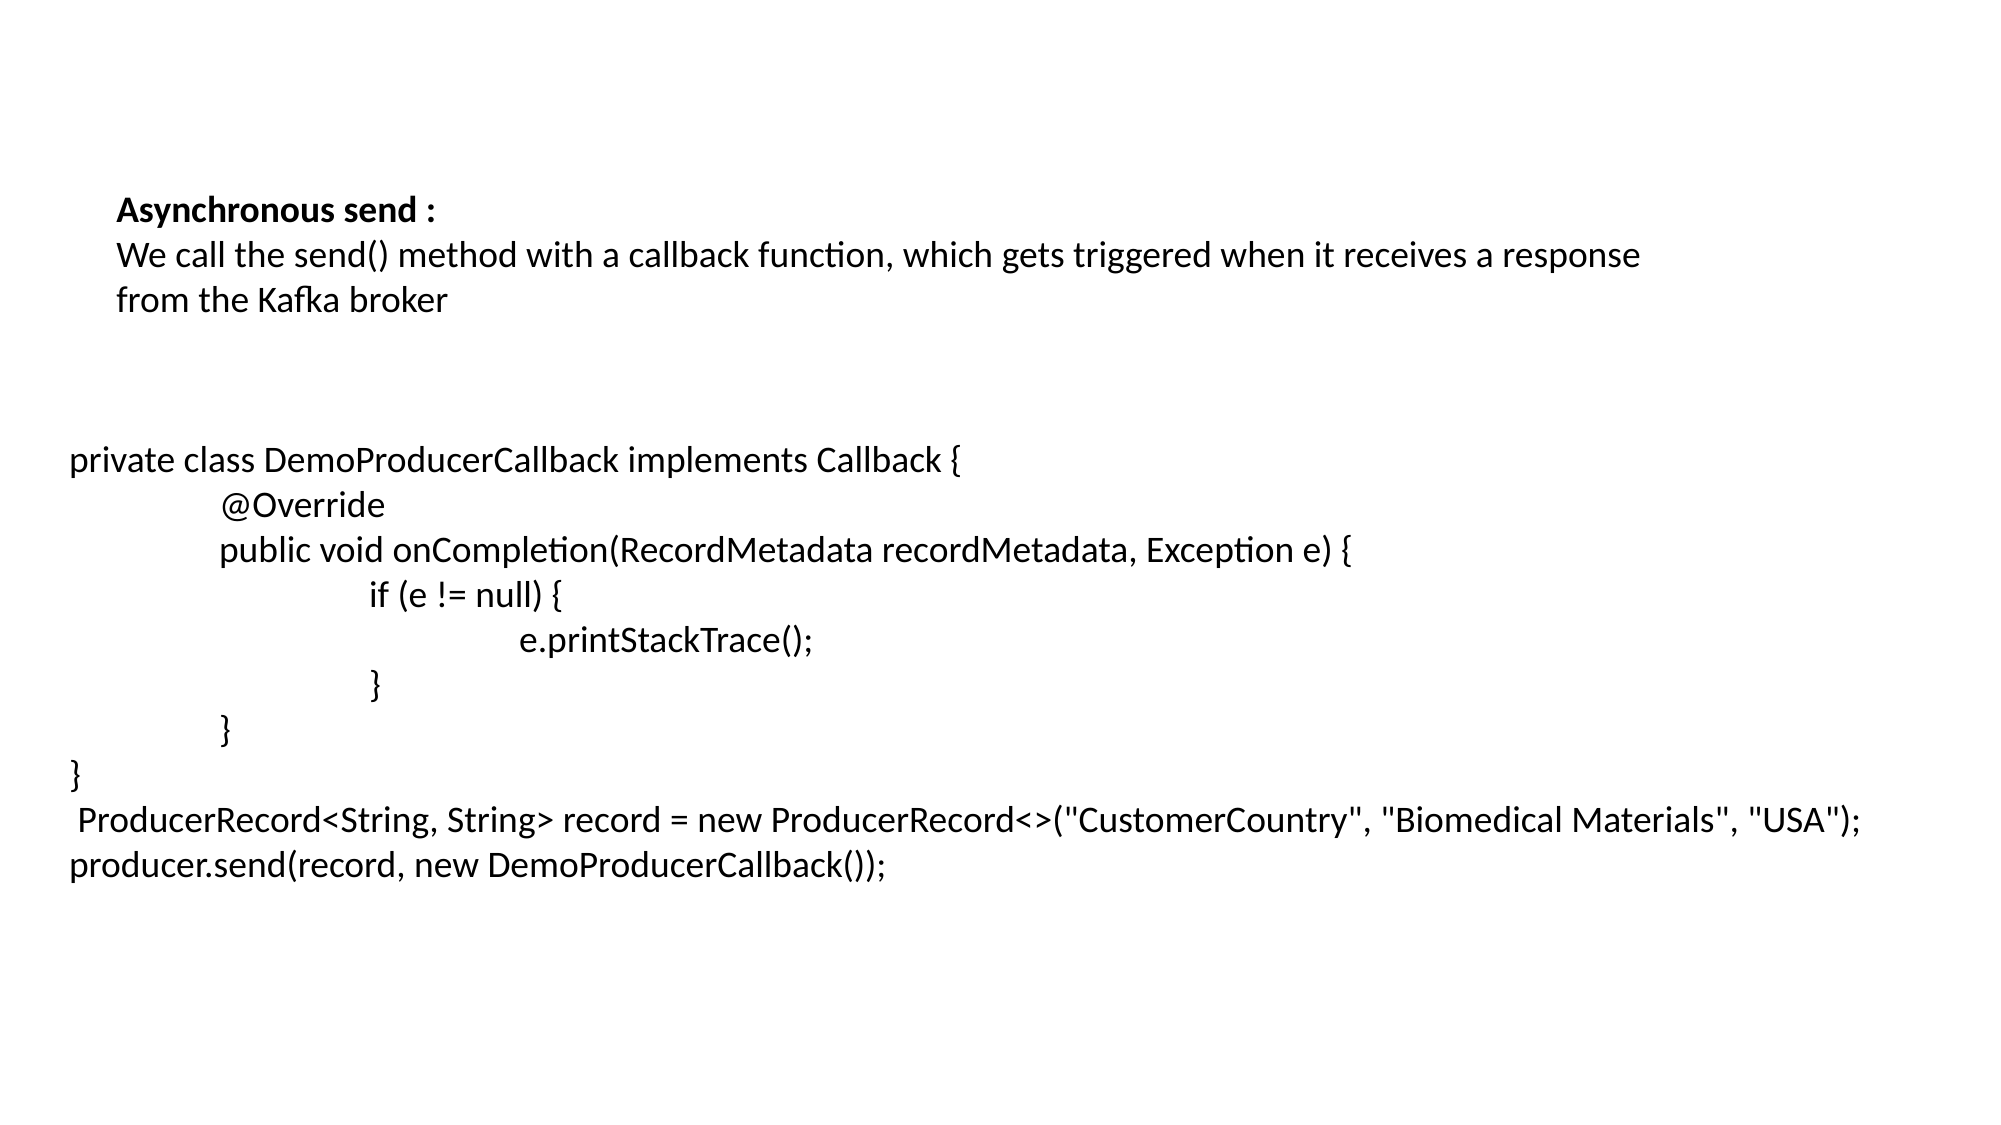

Asynchronous send :
We call the send() method with a callback function, which gets triggered when it receives a response from the Kafka broker

private class DemoProducerCallback implements Callback {
	@Override
	public void onCompletion(RecordMetadata recordMetadata, Exception e) {
		if (e != null) {
			e.printStackTrace();
		}
	}
}
 ProducerRecord<String, String> record = new ProducerRecord<>("CustomerCountry", "Biomedical Materials", "USA"); producer.send(record, new DemoProducerCallback());